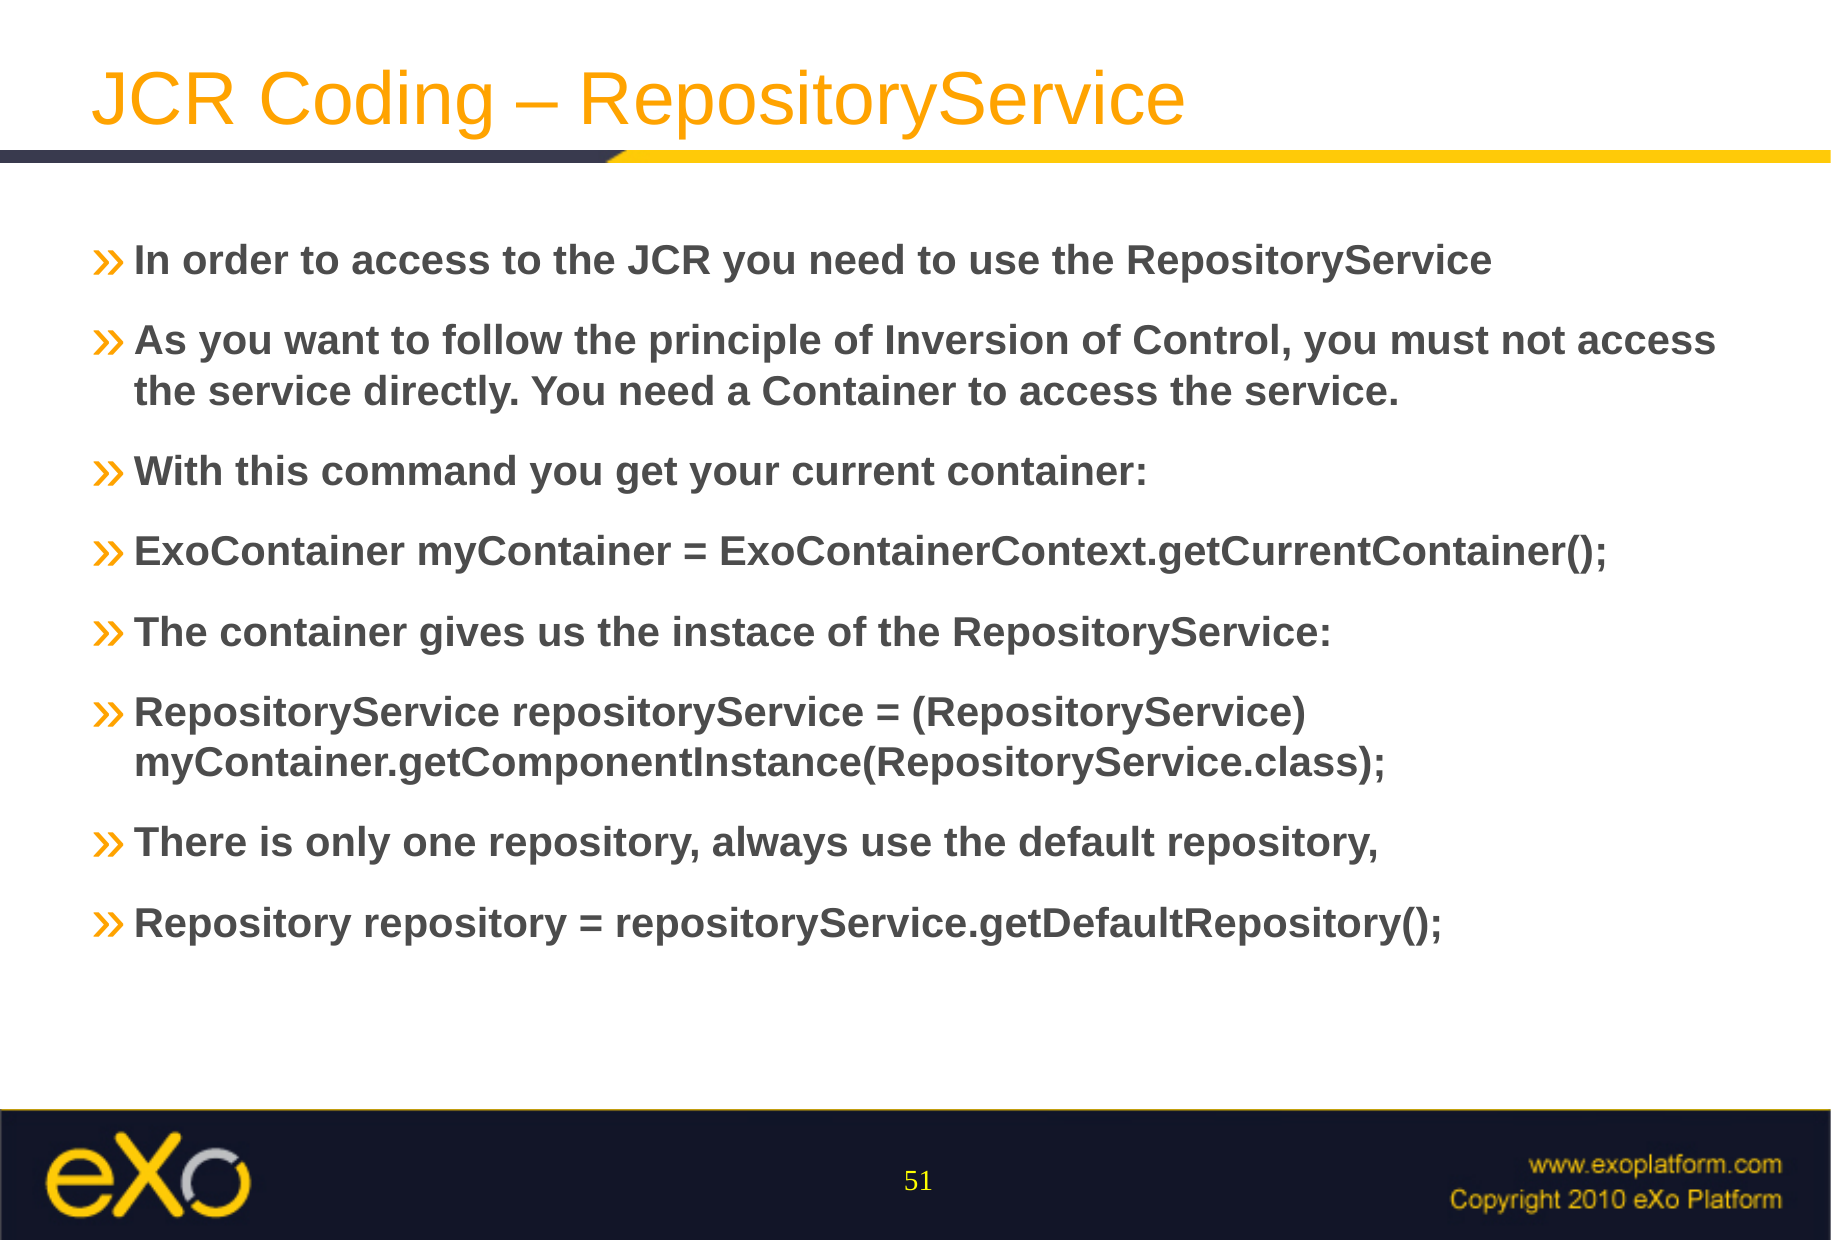

JCR Coding – RepositoryService
In order to access to the JCR you need to use the RepositoryService
As you want to follow the principle of Inversion of Control, you must not access the service directly. You need a Container to access the service.
With this command you get your current container:
ExoContainer myContainer = ExoContainerContext.getCurrentContainer();
The container gives us the instace of the RepositoryService:
RepositoryService repositoryService = (RepositoryService)	myContainer.getComponentInstance(RepositoryService.class);
There is only one repository, always use the default repository,
Repository repository = repositoryService.getDefaultRepository();